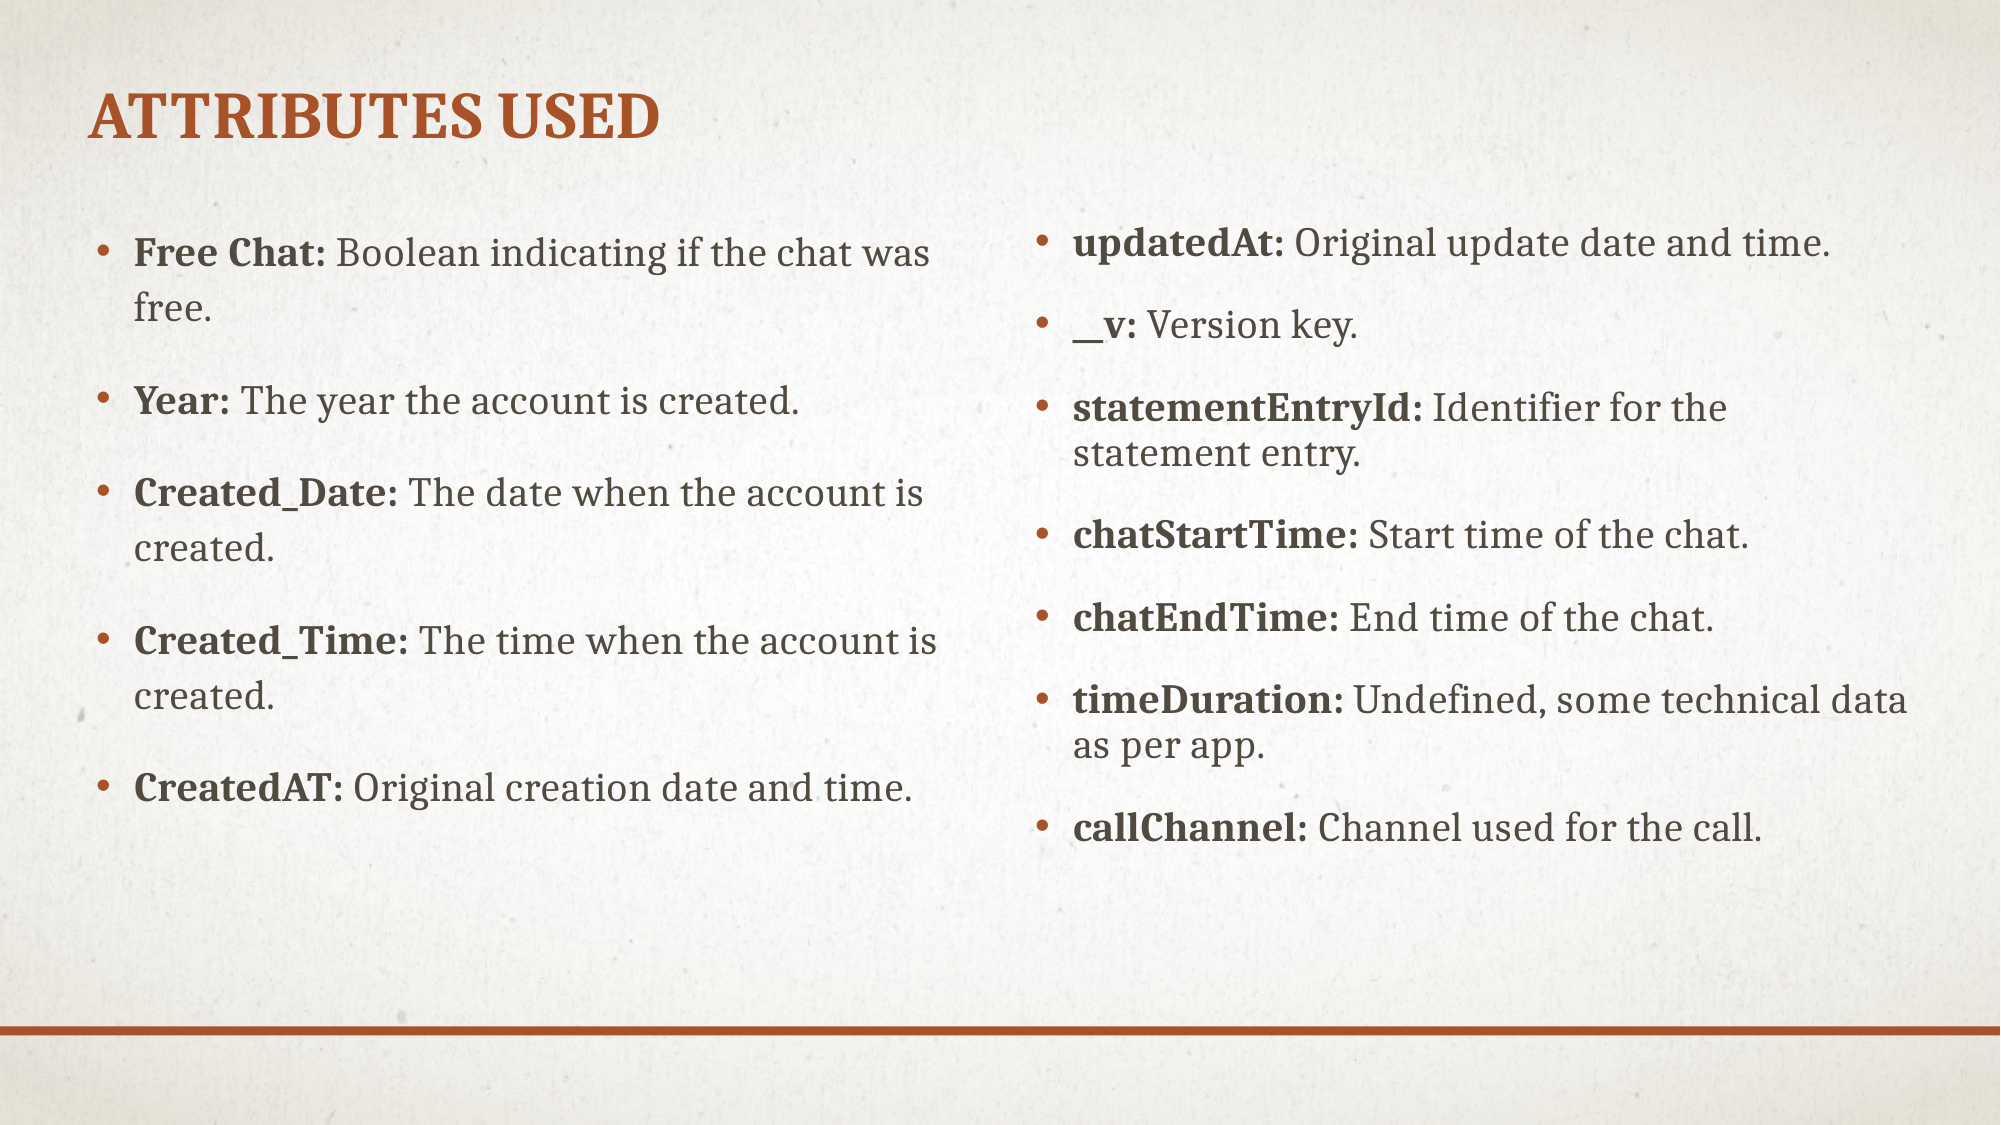

# ATTRIBUTES USED
Free Chat: Boolean indicating if the chat was free.
Year: The year the account is created.
Created_Date: The date when the account is created.
Created_Time: The time when the account is created.
CreatedAT: Original creation date and time.

updatedAt: Original update date and time.
__v: Version key.
statementEntryId: Identifier for the statement entry.
chatStartTime: Start time of the chat.
chatEndTime: End time of the chat.
timeDuration: Undefined, some technical data as per app.
callChannel: Channel used for the call.